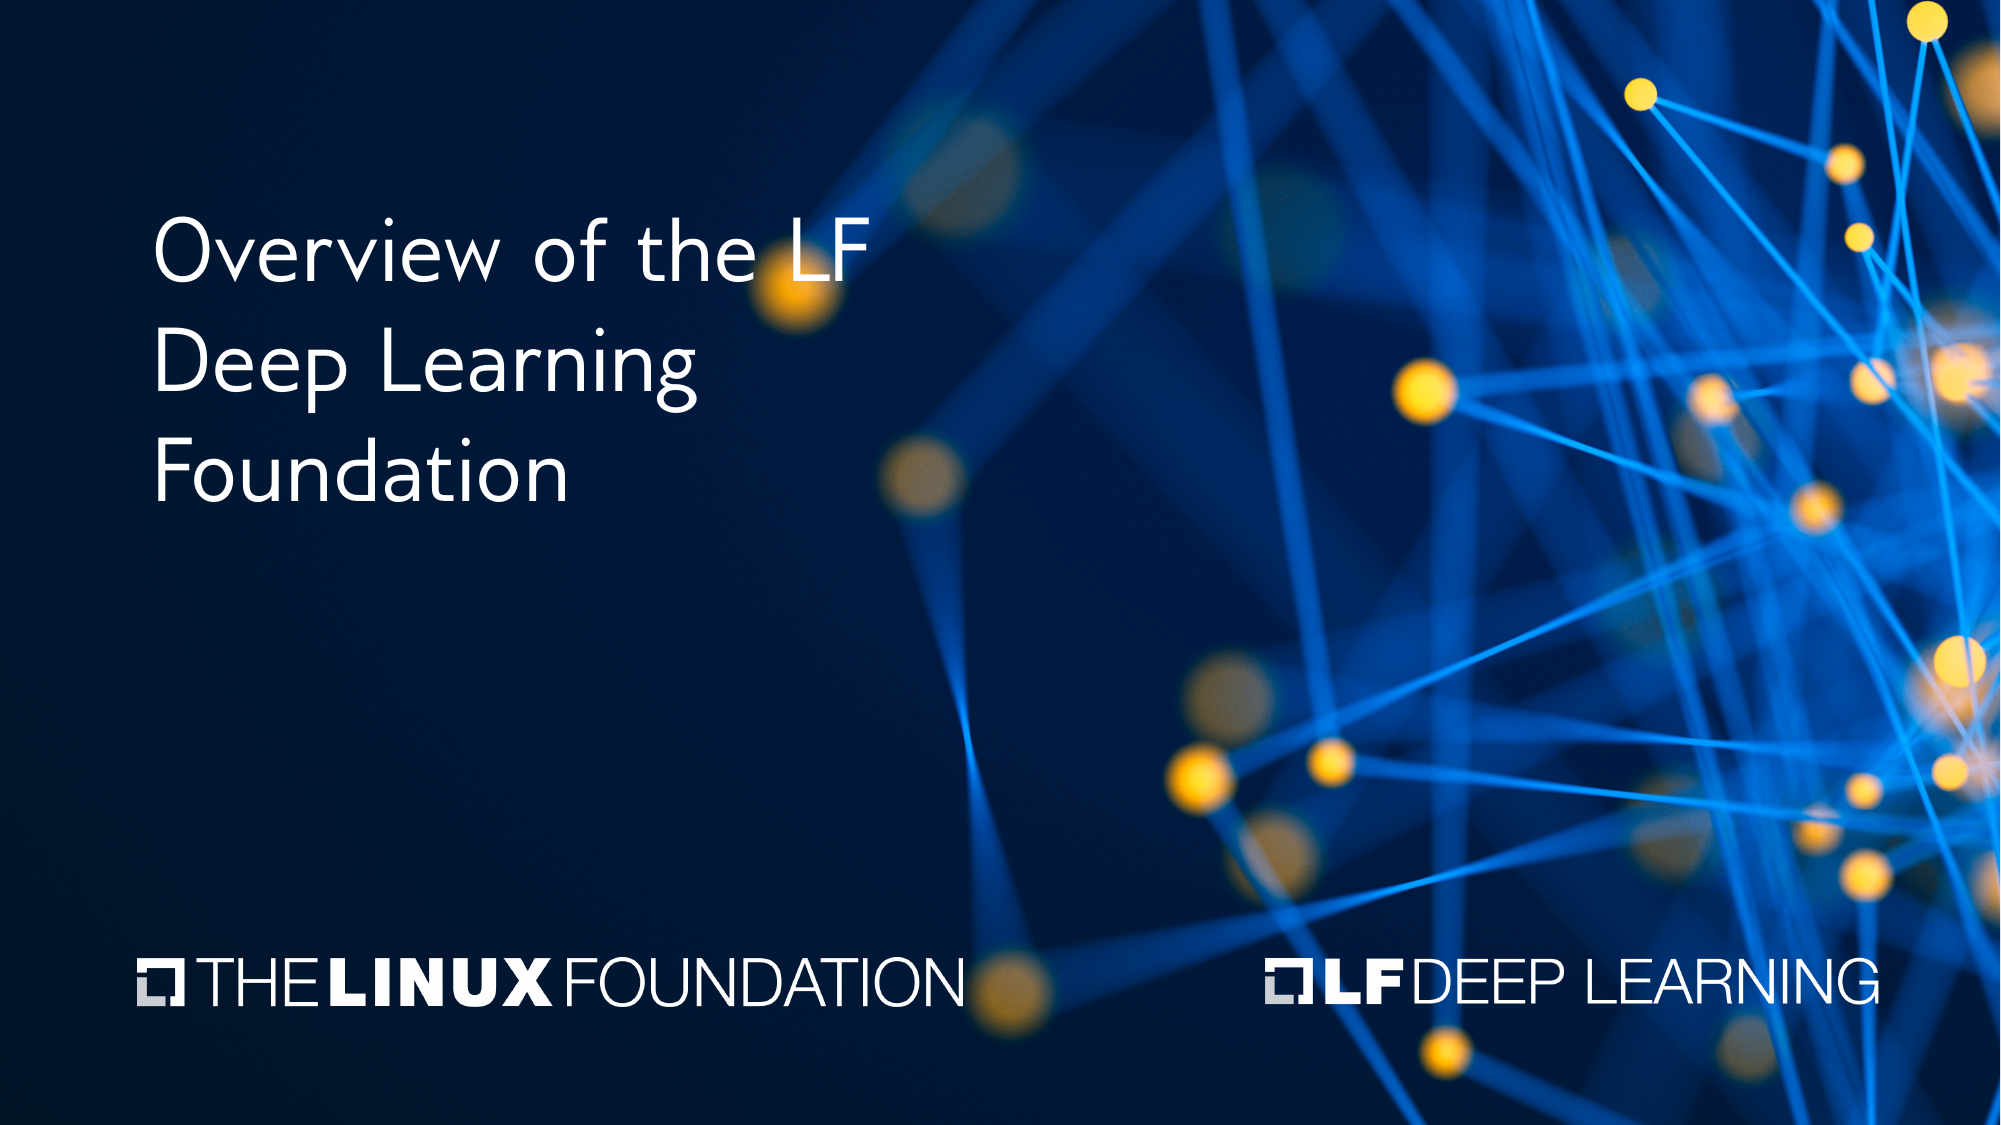

# Overview of the LF Deep Learning Foundation